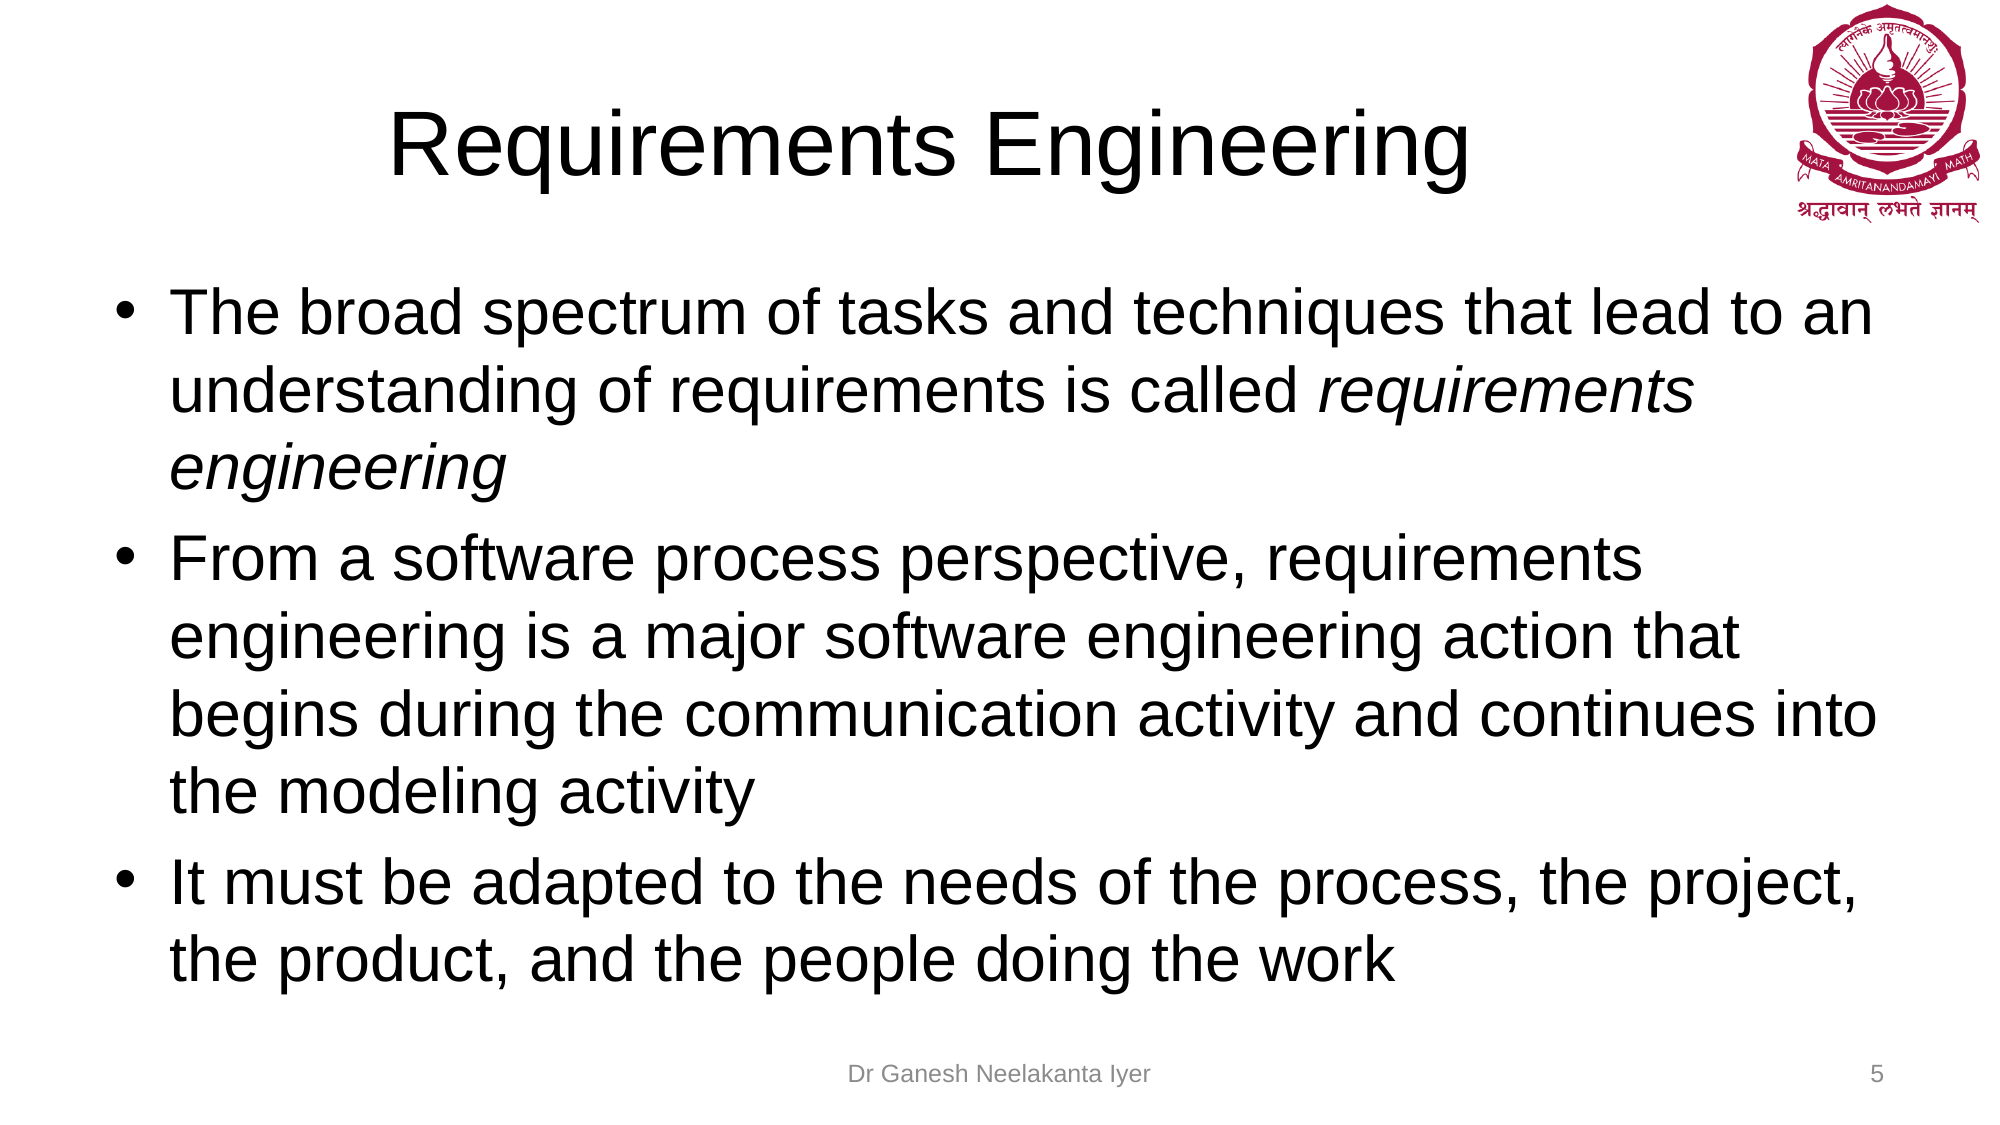

# Requirements Engineering
The broad spectrum of tasks and techniques that lead to an understanding of requirements is called requirements engineering
From a software process perspective, requirements engineering is a major software engineering action that begins during the communication activity and continues into the modeling activity
It must be adapted to the needs of the process, the project, the product, and the people doing the work
Dr Ganesh Neelakanta Iyer
5